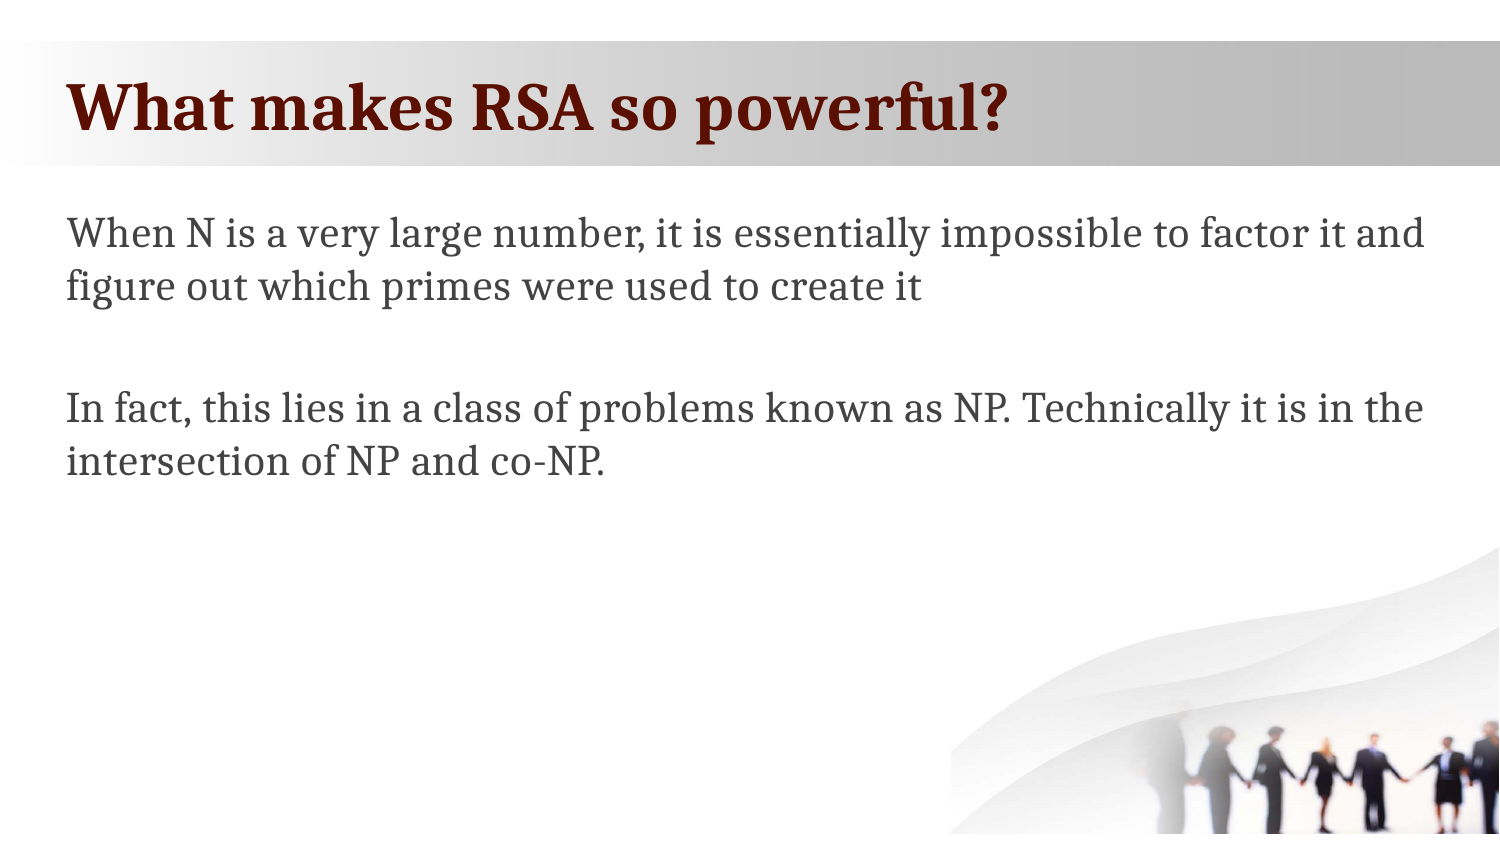

# What makes RSA so powerful?
When N is a very large number, it is essentially impossible to factor it and figure out which primes were used to create it

In fact, this lies in a class of problems known as NP. Technically it is in the intersection of NP and co-NP.